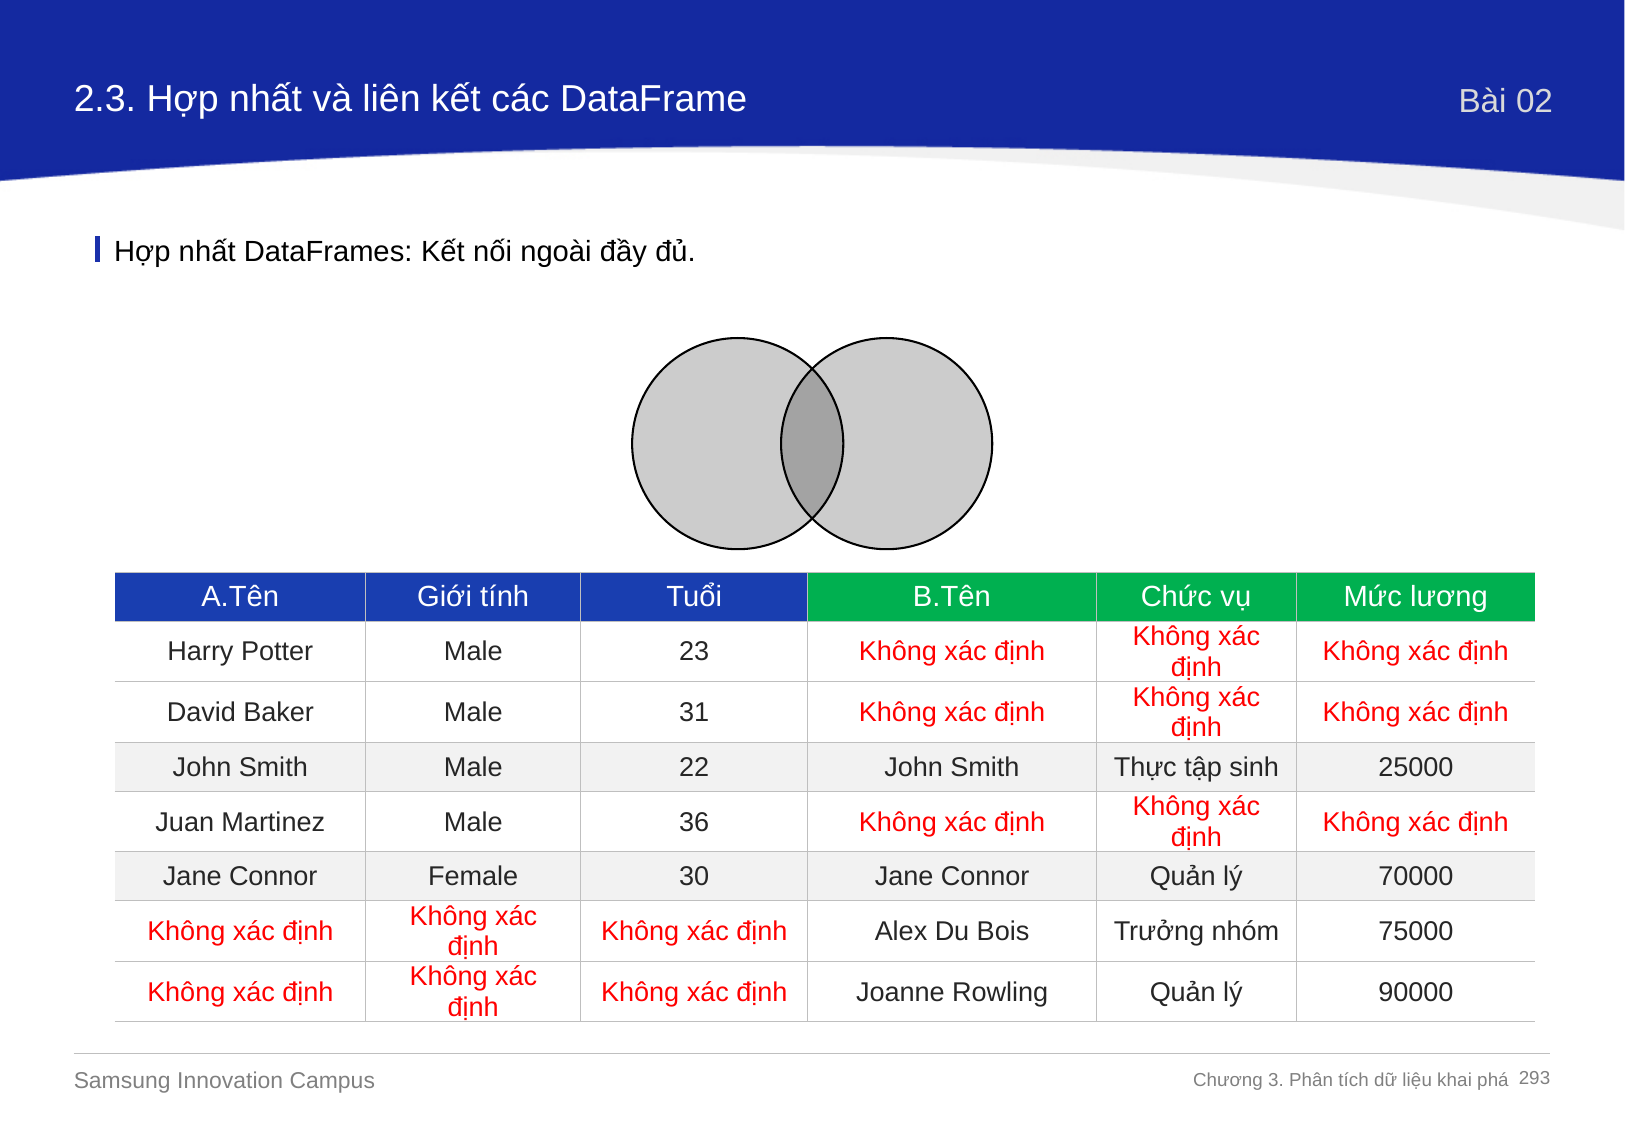

2.3. Hợp nhất và liên kết các DataFrame
Bài 02
Hợp nhất DataFrames: Kết nối ngoài đầy đủ.

| A.Tên | Giới tính | Tuổi | B.Tên | Chức vụ | Mức lương |
| --- | --- | --- | --- | --- | --- |
| Harry Potter | Male | 23 | Không xác định | Không xác định | Không xác định |
| David Baker | Male | 31 | Không xác định | Không xác định | Không xác định |
| John Smith | Male | 22 | John Smith | Thực tập sinh | 25000 |
| Juan Martinez | Male | 36 | Không xác định | Không xác định | Không xác định |
| Jane Connor | Female | 30 | Jane Connor | Quản lý | 70000 |
| Không xác định | Không xác định | Không xác định | Alex Du Bois | Trưởng nhóm | 75000 |
| Không xác định | Không xác định | Không xác định | Joanne Rowling | Quản lý | 90000 |